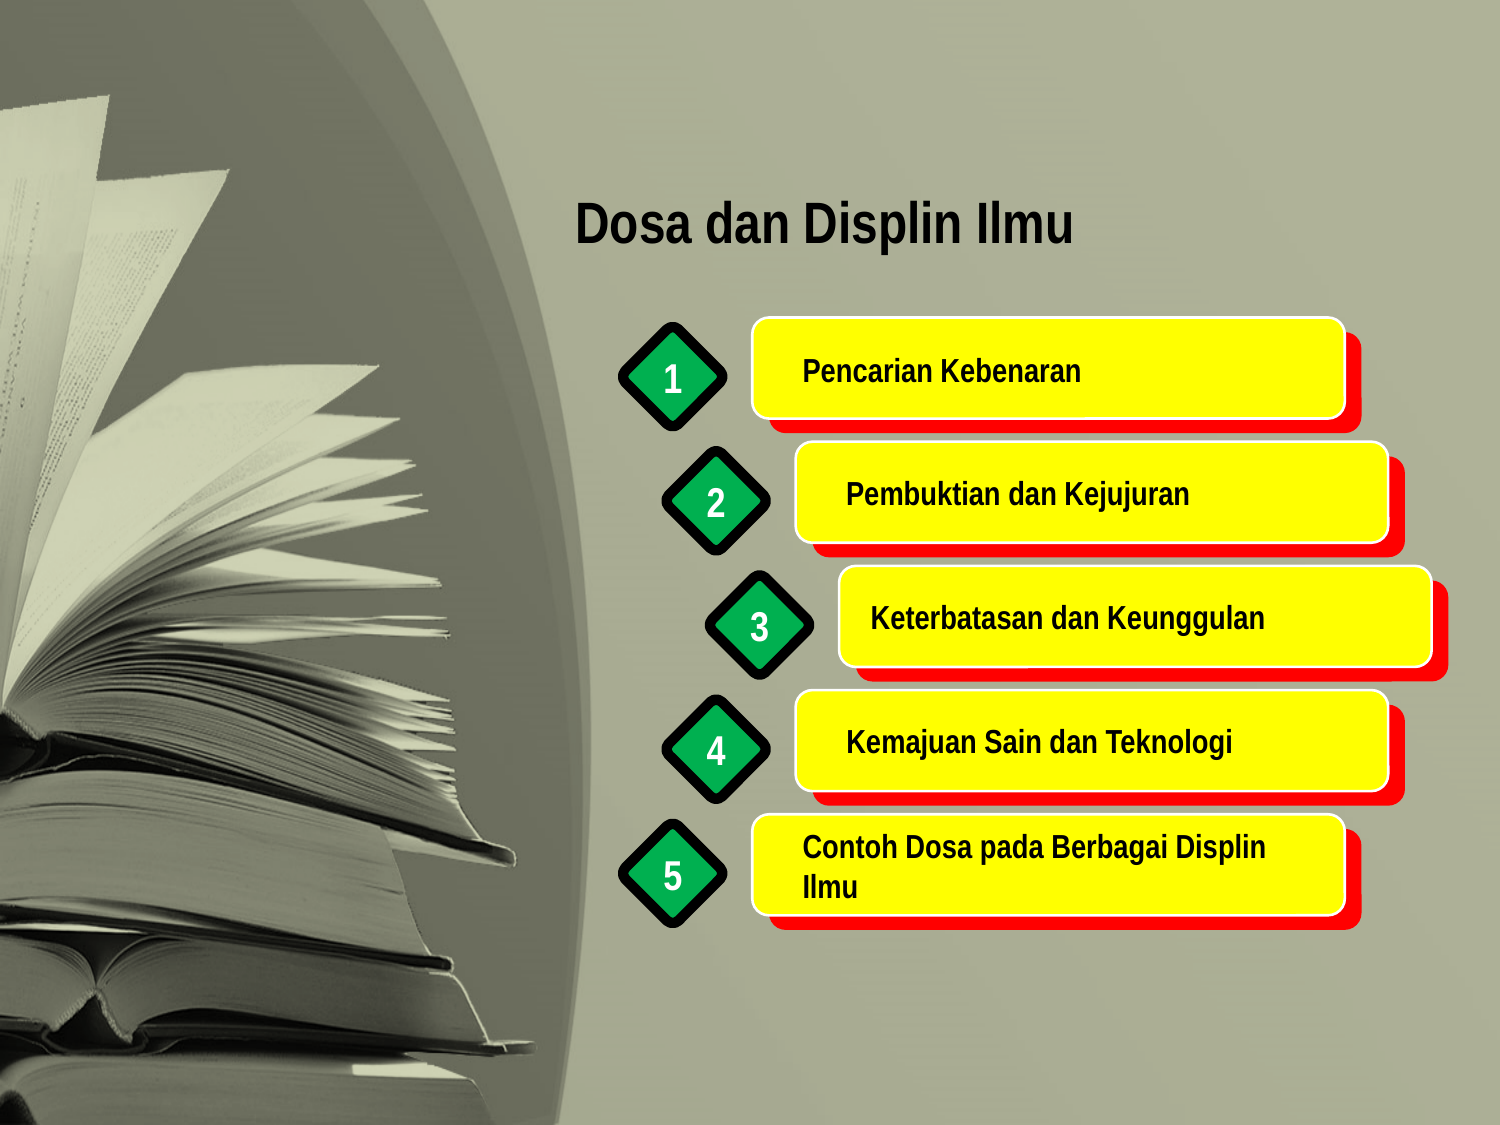

Dosa dan Displin Ilmu

1
Pencarian Kebenaran

2
Pembuktian dan Kejujuran

3
Keterbatasan dan Keunggulan

4
Kemajuan Sain dan Teknologi

Contoh Dosa pada Berbagai Displin Ilmu

5